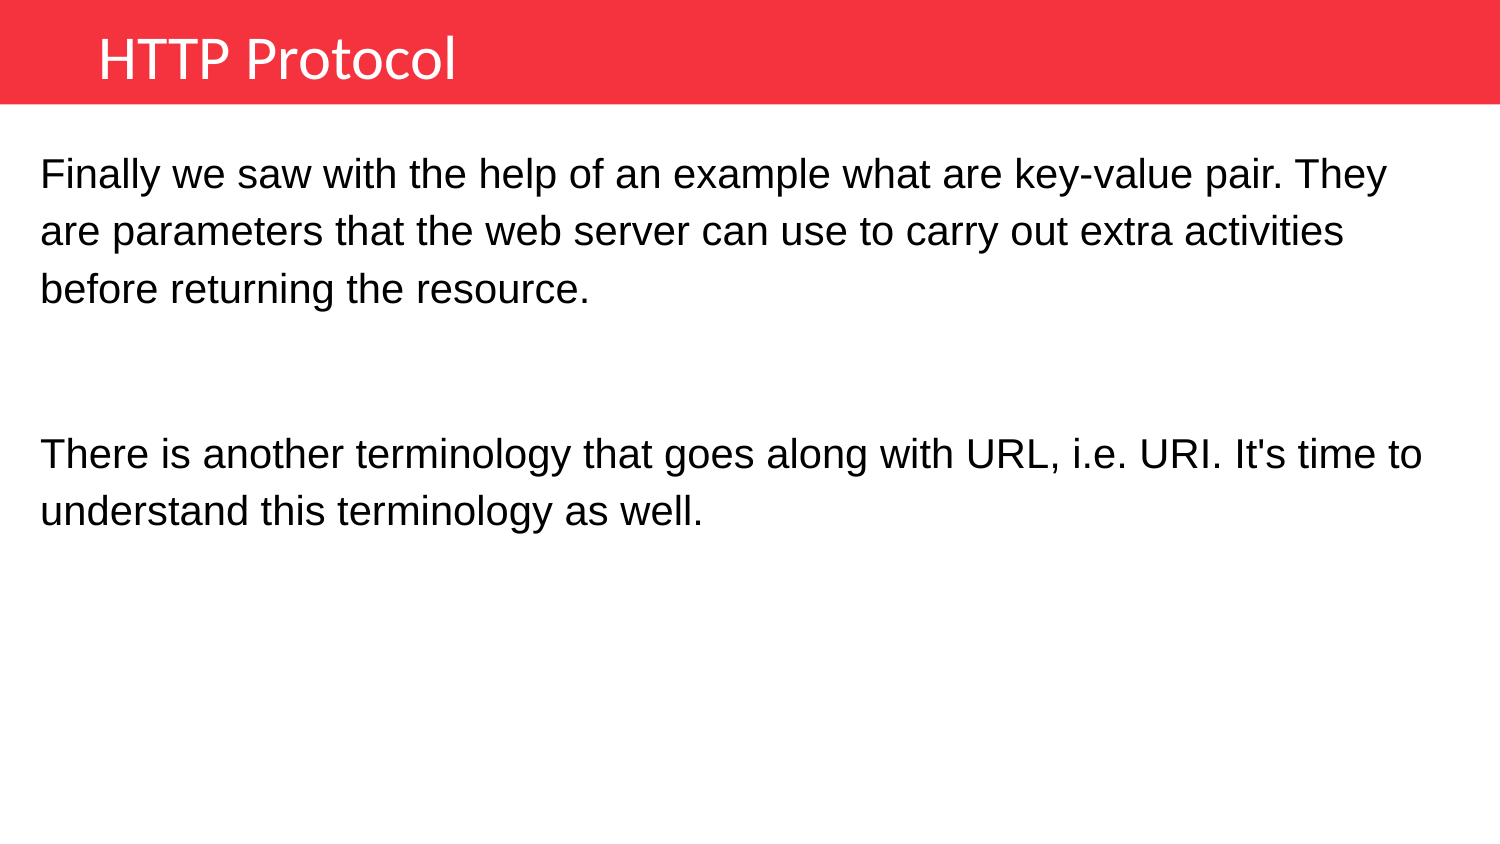

HTTP Protocol

Finally we saw with the help of an example what are key-value pair. They are parameters that the web server can use to carry out extra activities before returning the resource.

There is another terminology that goes along with URL, i.e. URI. It's time to understand this terminology as well.